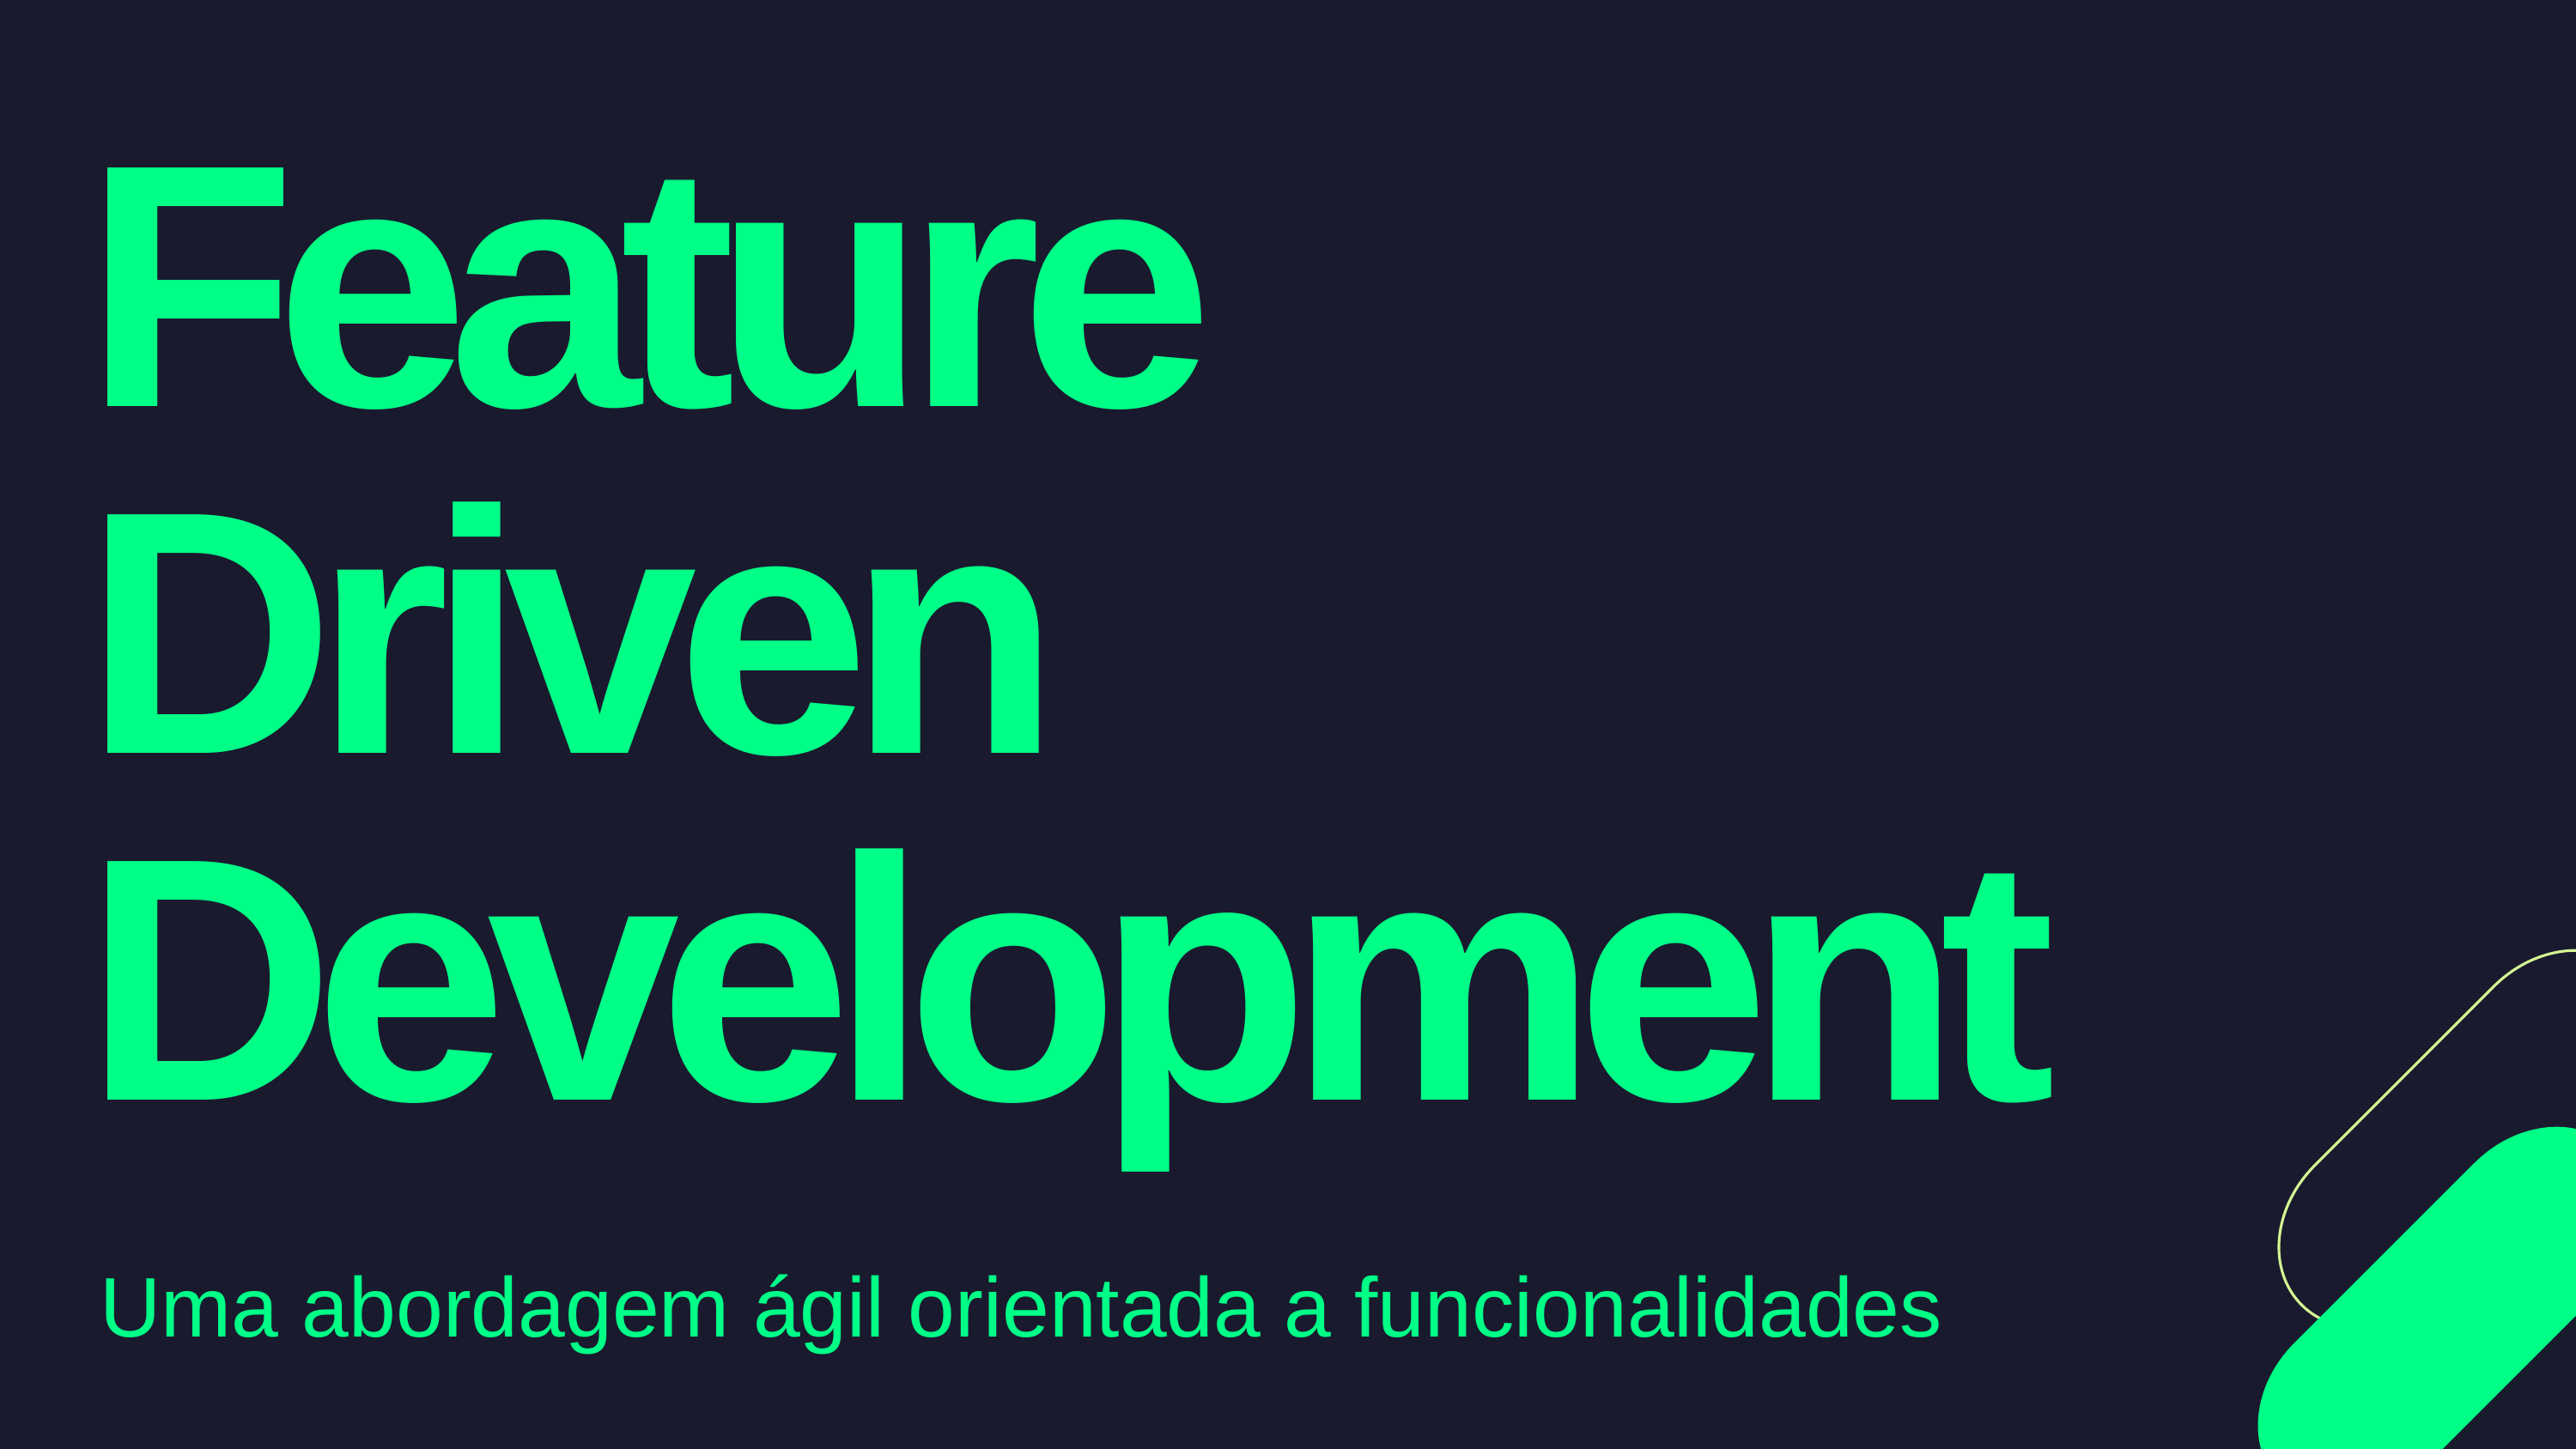

Feature Driven Development
Uma abordagem ágil orientada a funcionalidades